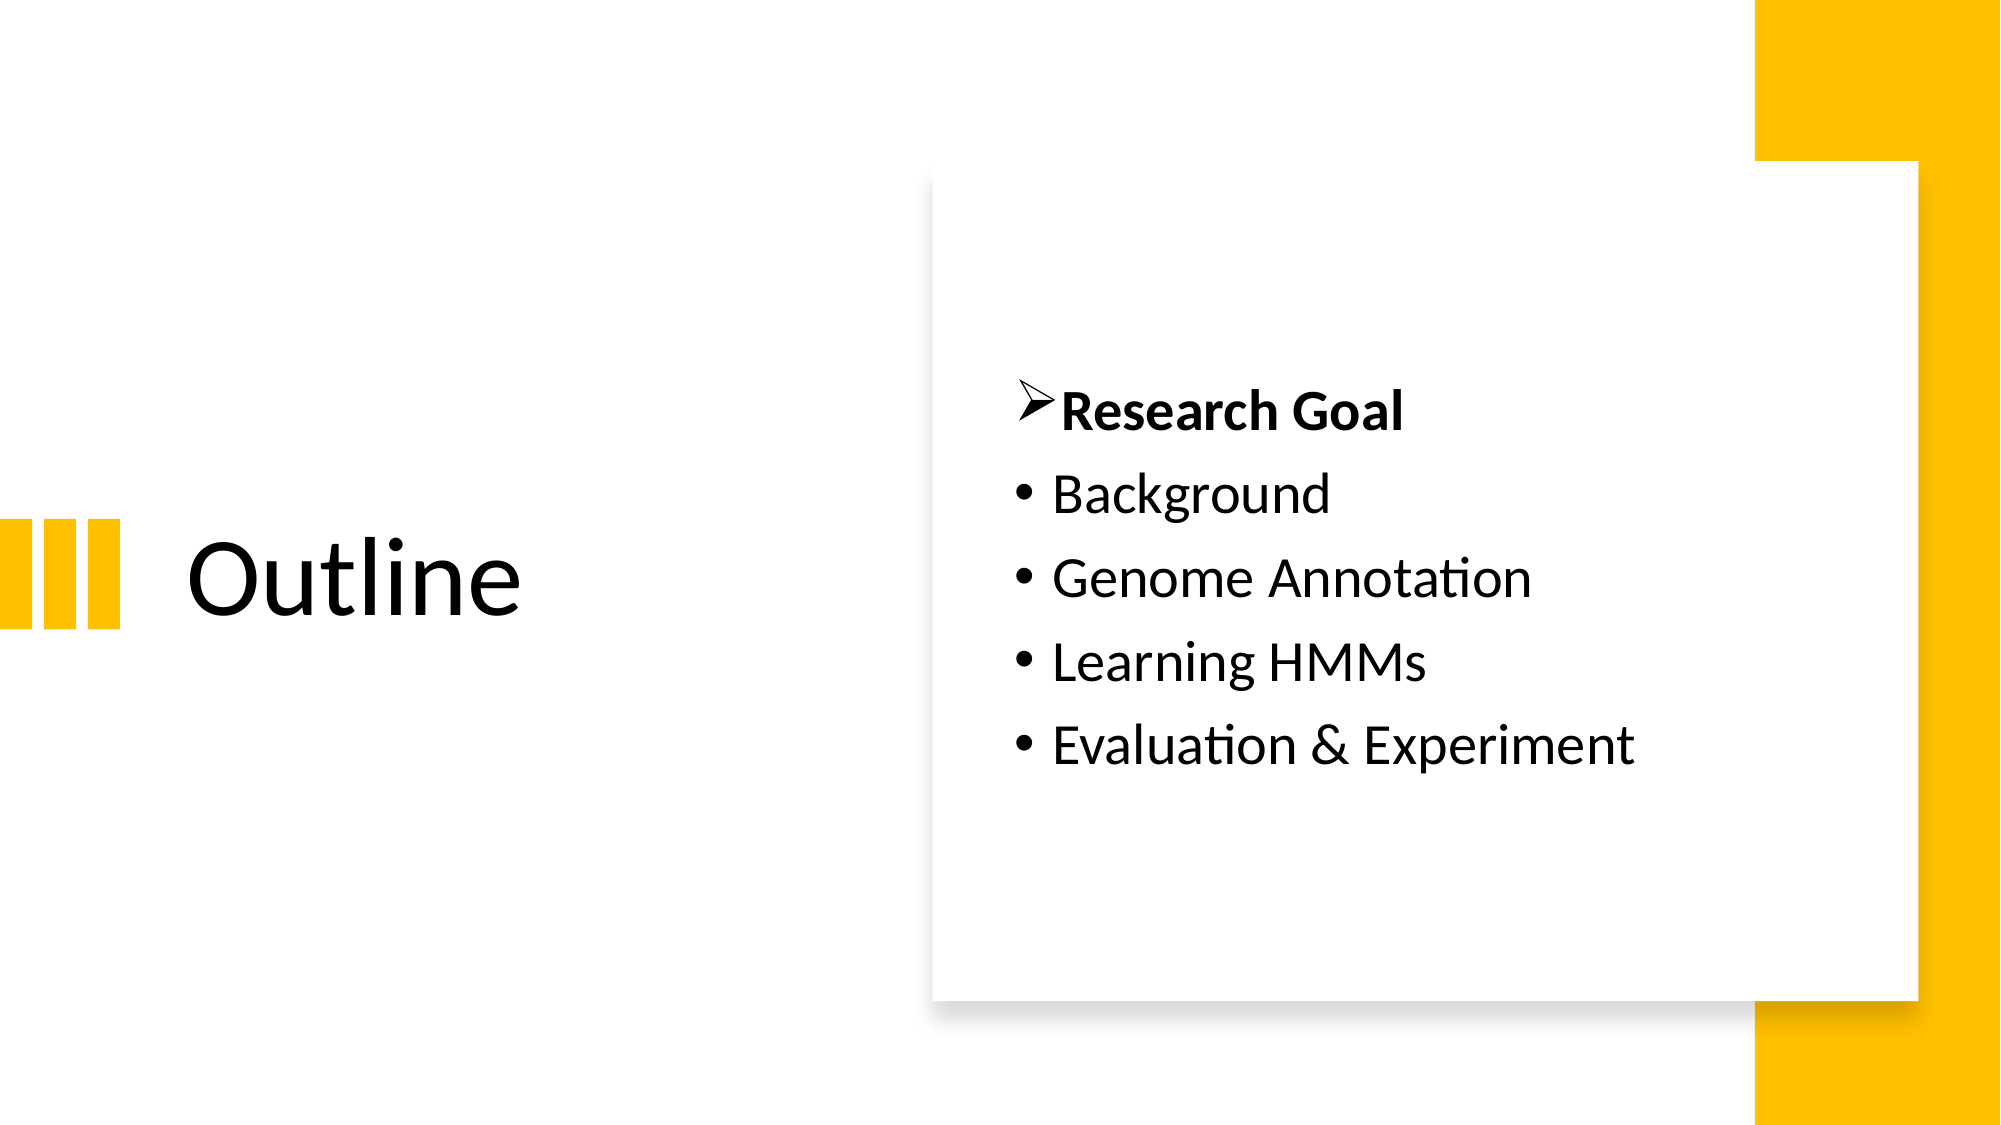

# Outline
Research Goal
Background
Genome Annotation
Learning HMMs
Evaluation & Experiment

2